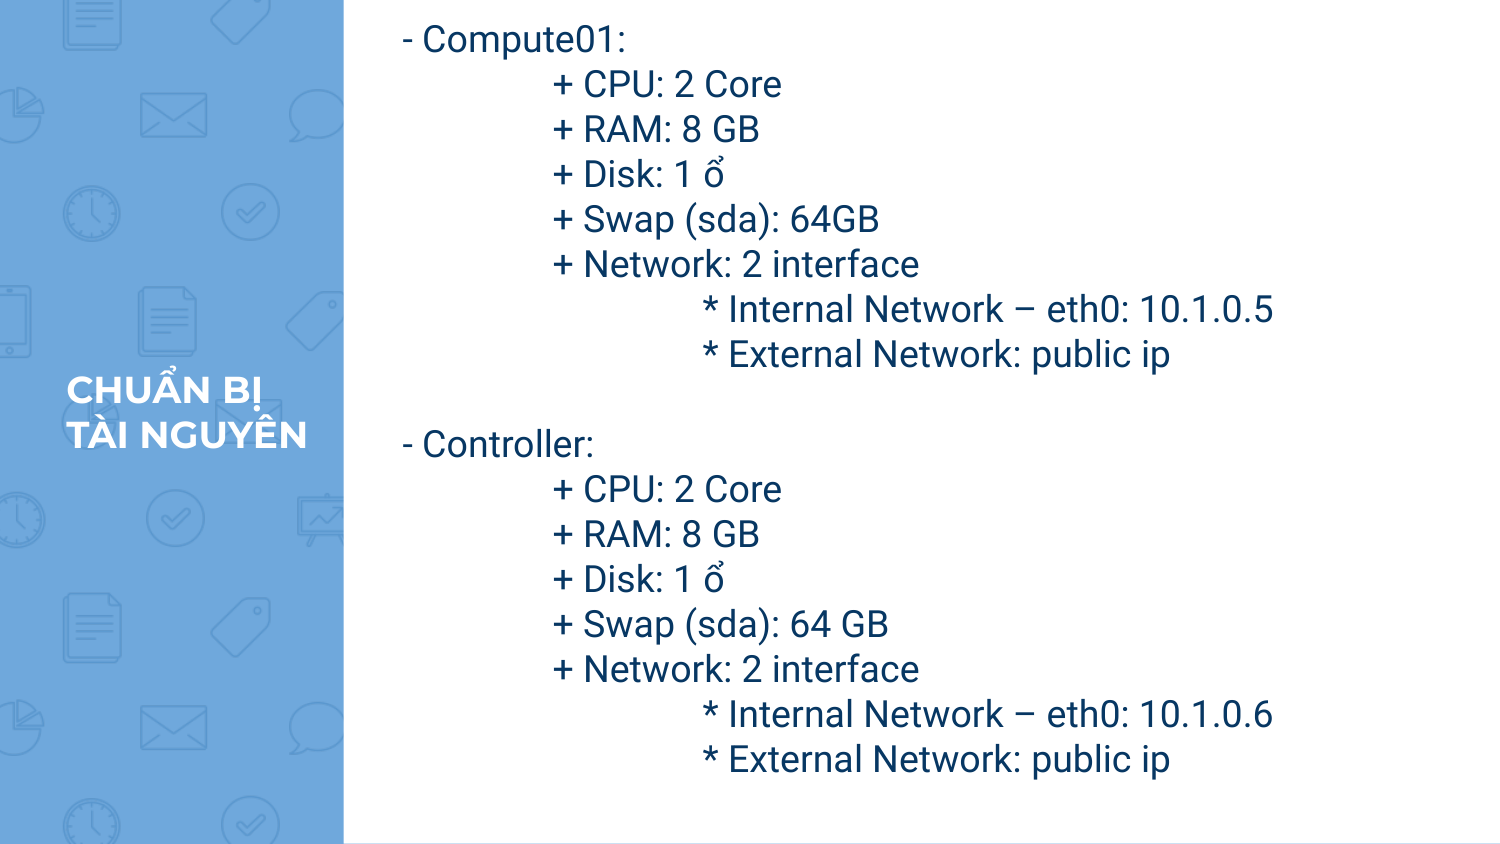

- Compute01:
	+ CPU: 2 Core
	+ RAM: 8 GB
	+ Disk: 1 ổ
	+ Swap (sda): 64GB
	+ Network: 2 interface
		* Internal Network – eth0: 10.1.0.5
		* External Network: public ip

- Controller:
	+ CPU: 2 Core
	+ RAM: 8 GB
	+ Disk: 1 ổ
	+ Swap (sda): 64 GB
	+ Network: 2 interface
		* Internal Network – eth0: 10.1.0.6
		* External Network: public ip

CHUẨN BỊ TÀI NGUYÊN